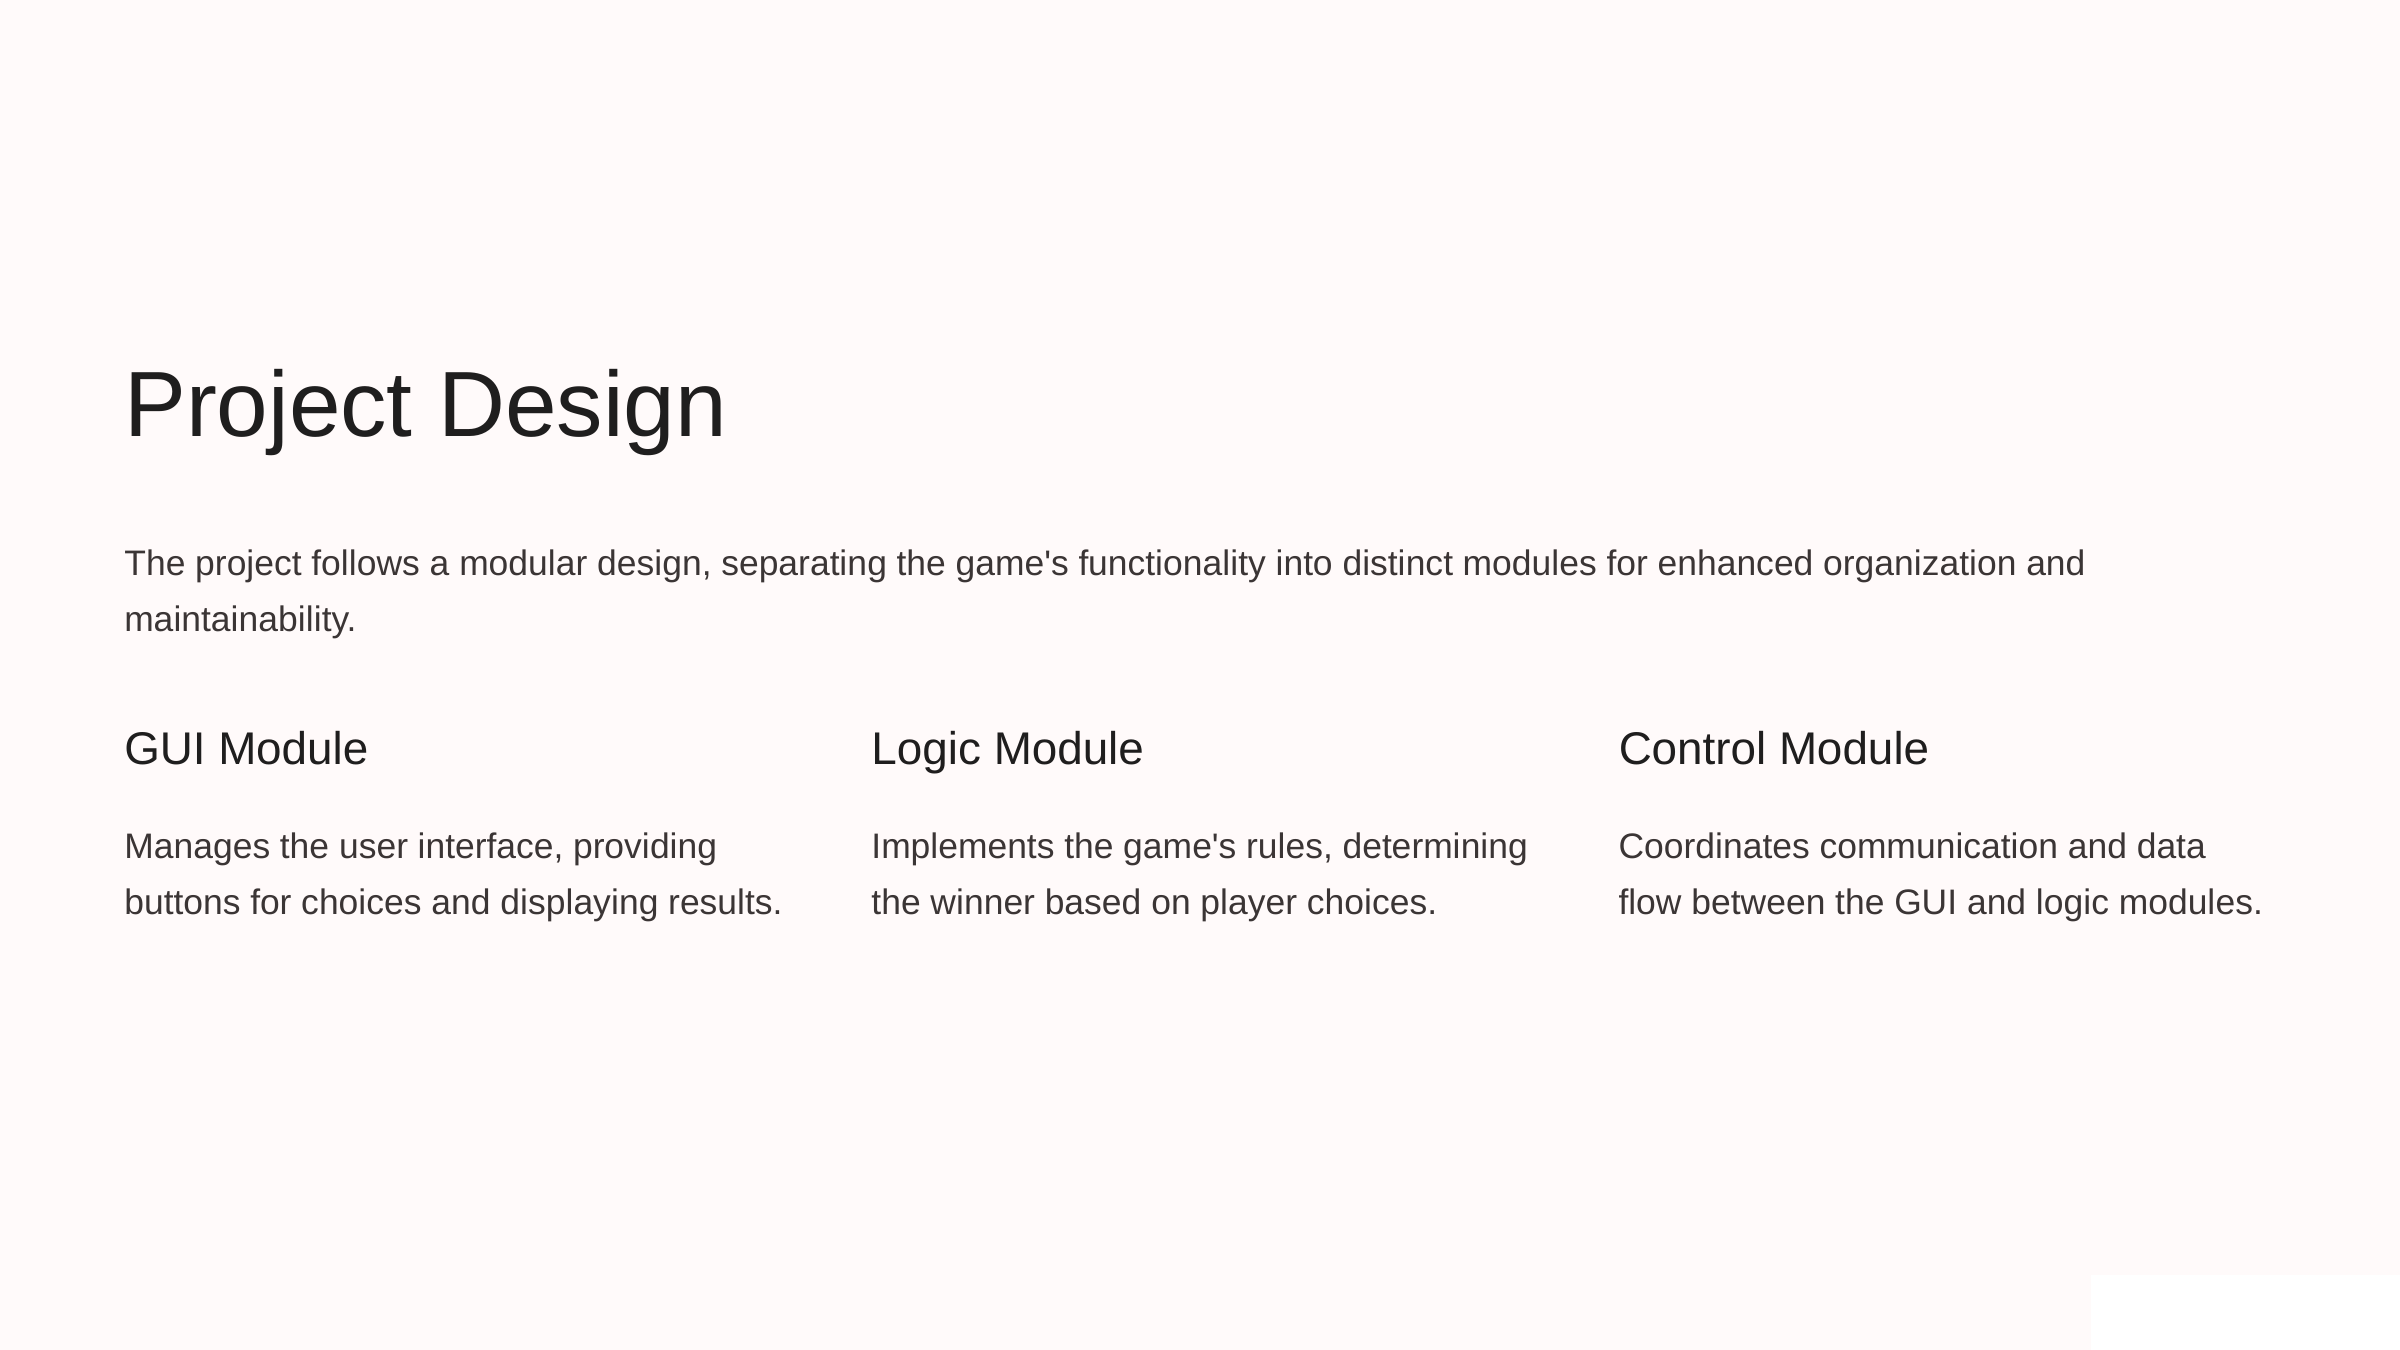

Project Design
The project follows a modular design, separating the game's functionality into distinct modules for enhanced organization and maintainability.
GUI Module
Logic Module
Control Module
Manages the user interface, providing buttons for choices and displaying results.
Implements the game's rules, determining the winner based on player choices.
Coordinates communication and data flow between the GUI and logic modules.